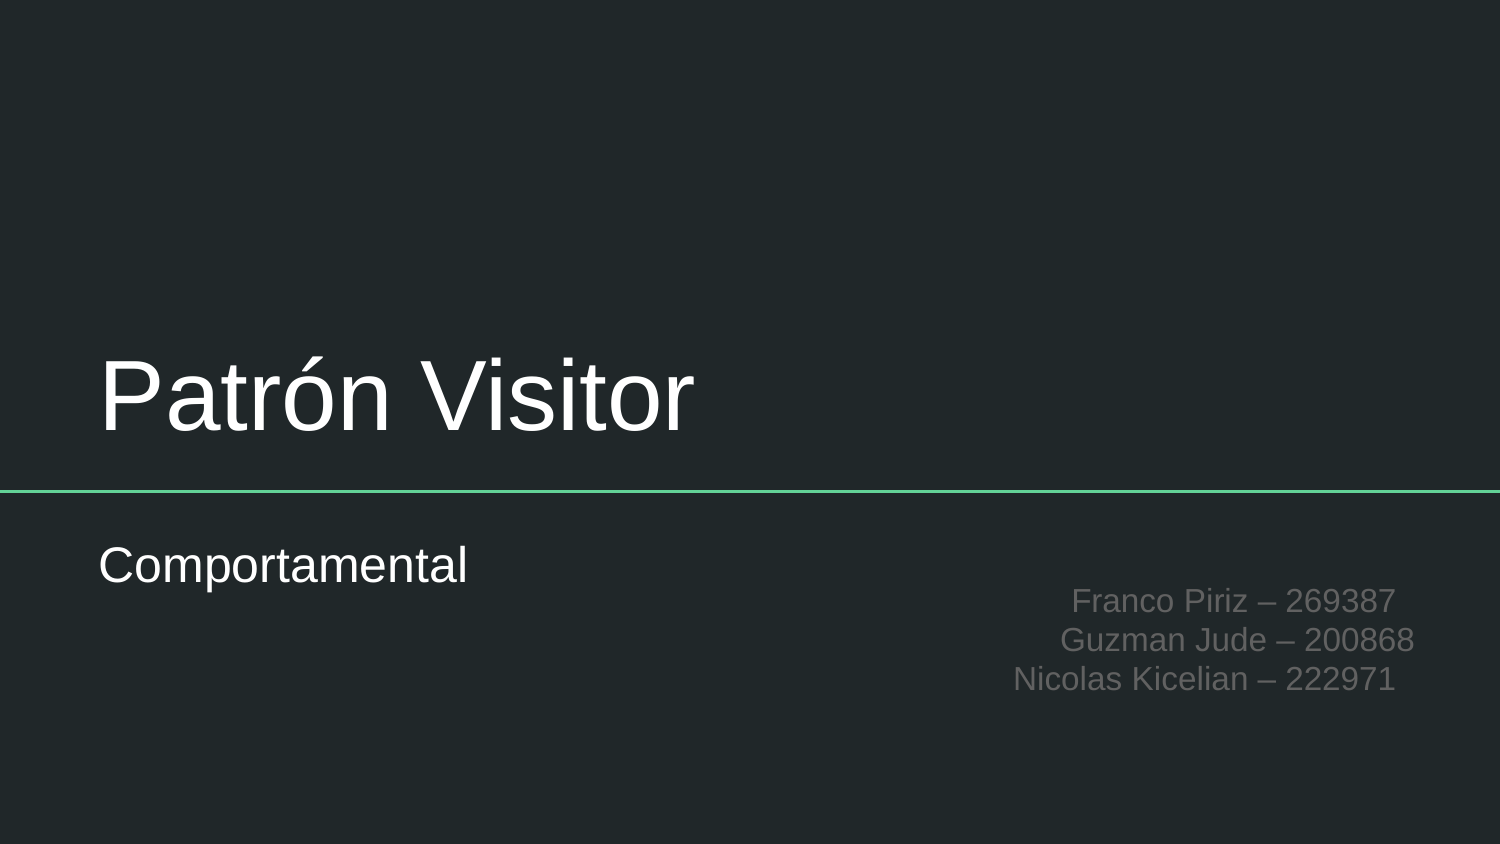

# Patrón Visitor
Comportamental
Franco Piriz – 269387
Guzman Jude – 200868
Nicolas Kicelian – 222971